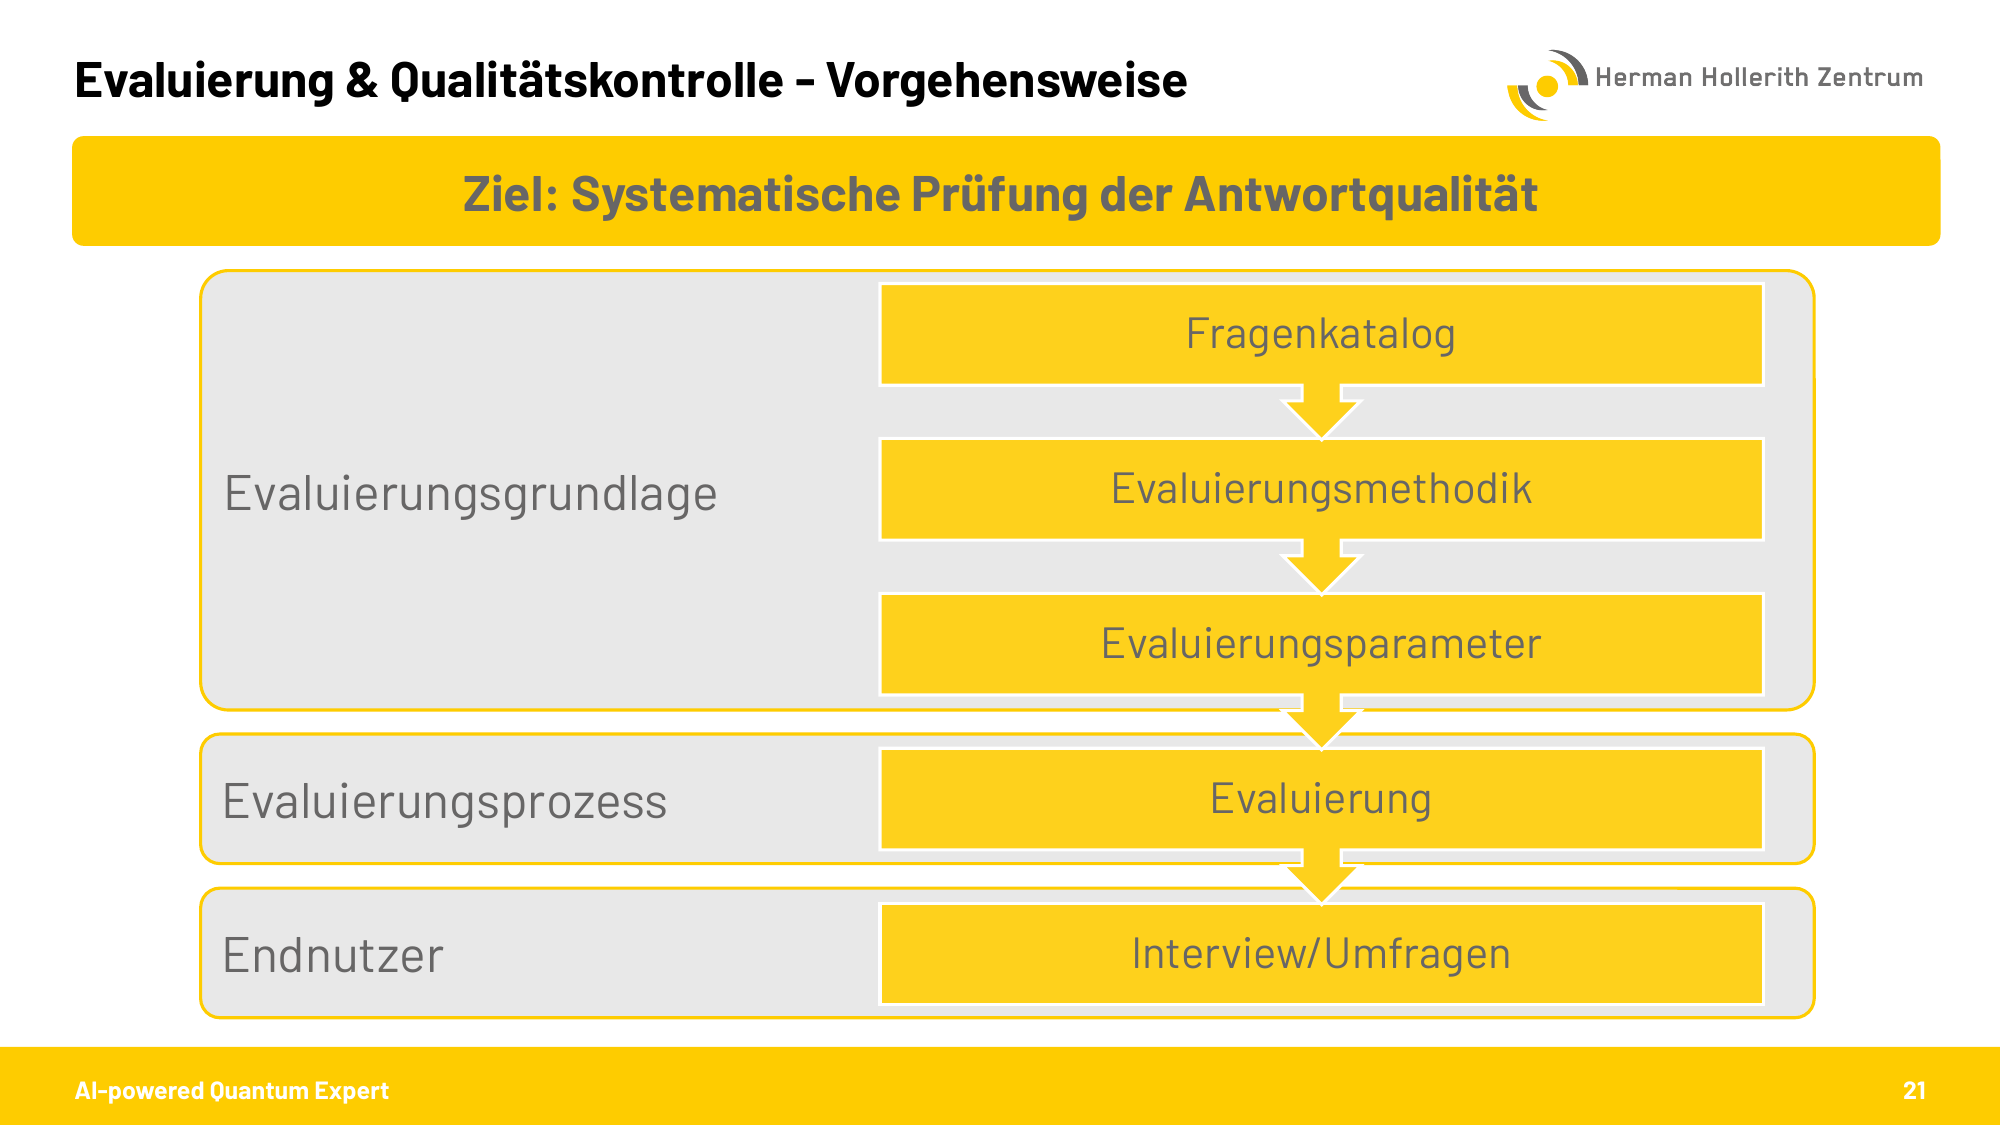

# Evaluierung & Qualitätskontrolle - Vorgehensweise
Ziel: Systematische Prüfung der Antwortqualität
Evaluierungsgrundlage
Interview/Umfragen
Evaluierung
Evaluierungsparameter
Evaluierungsmethodik
Fragenkatalog
Evaluierungsprozess
Endnutzer
AI-powered Quantum Expert
21